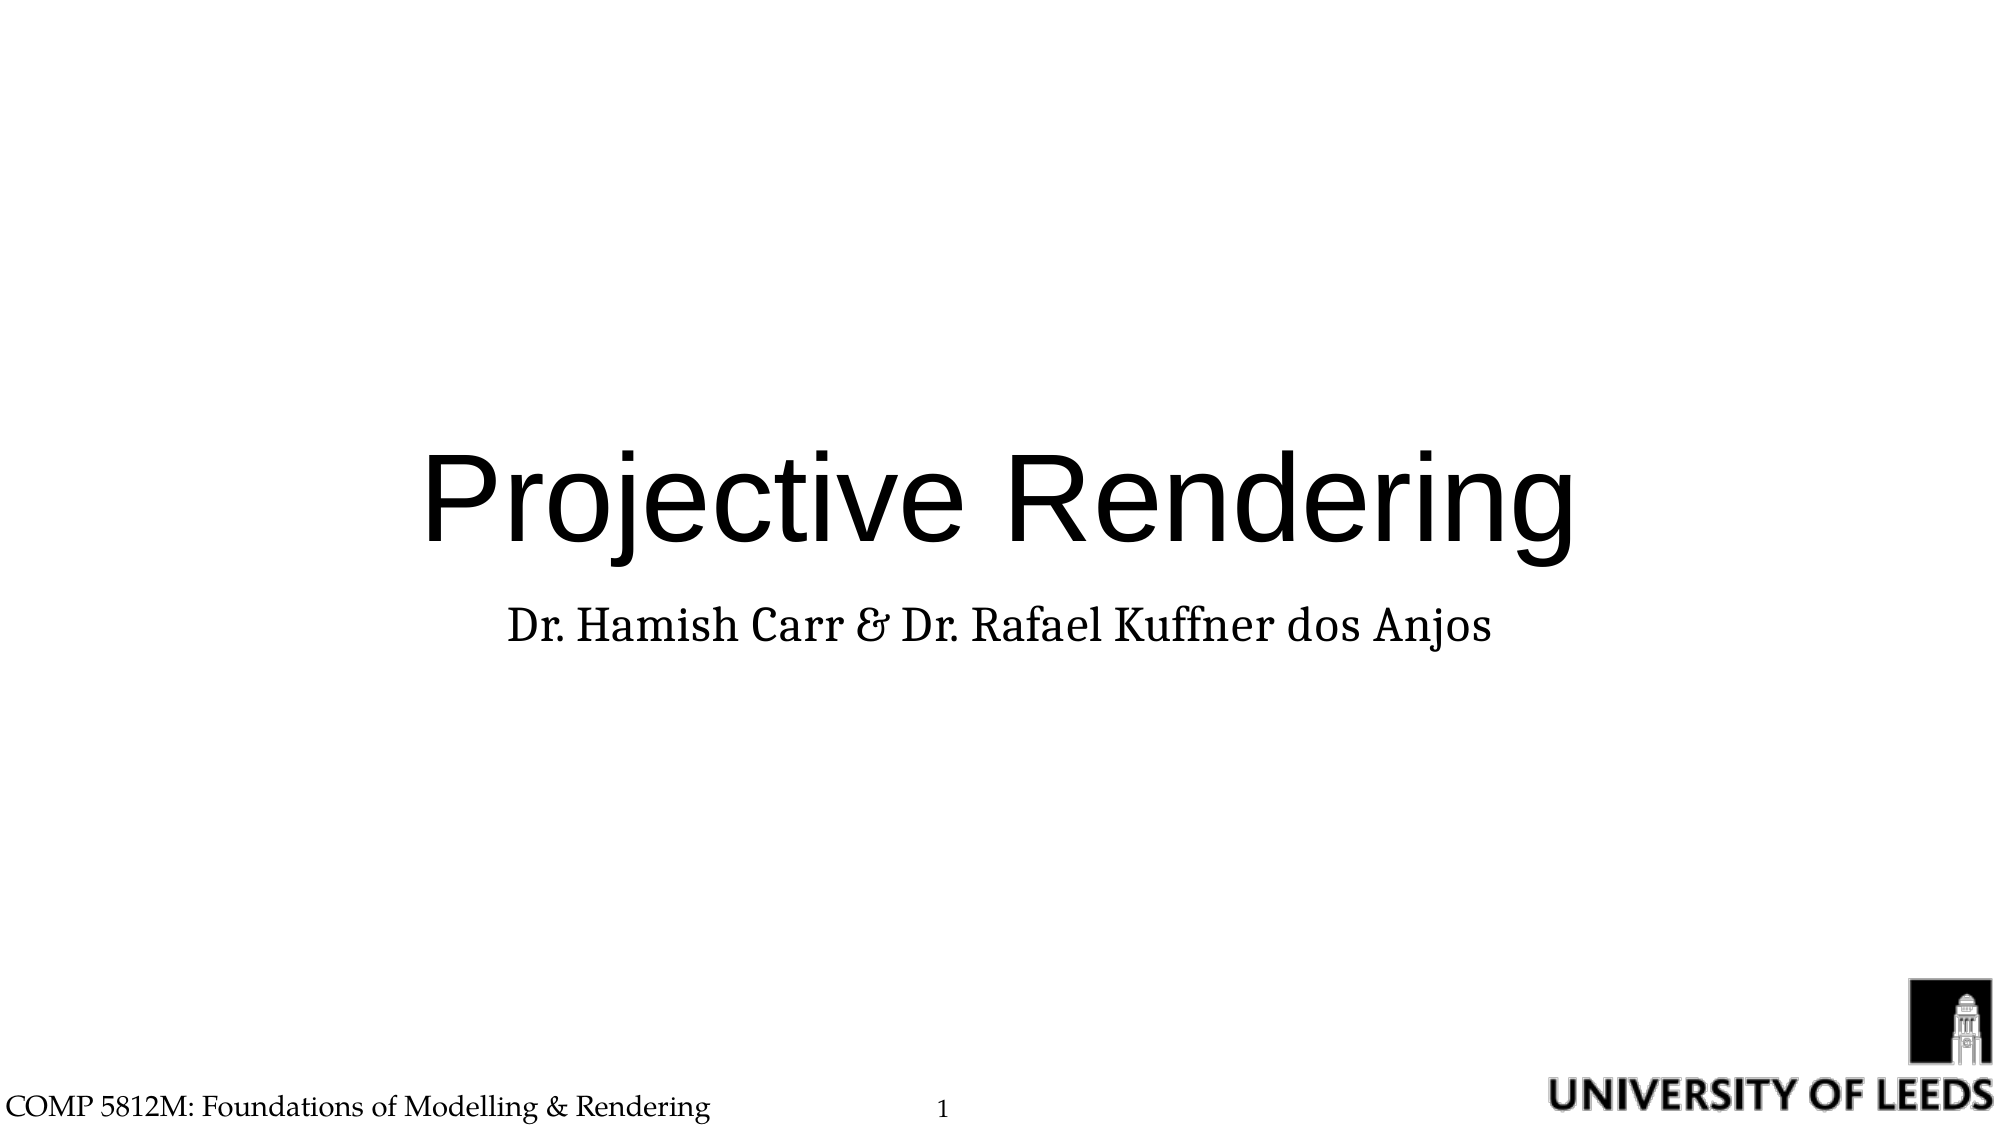

# Projective Rendering
Dr. Hamish Carr & Dr. Rafael Kuffner dos Anjos